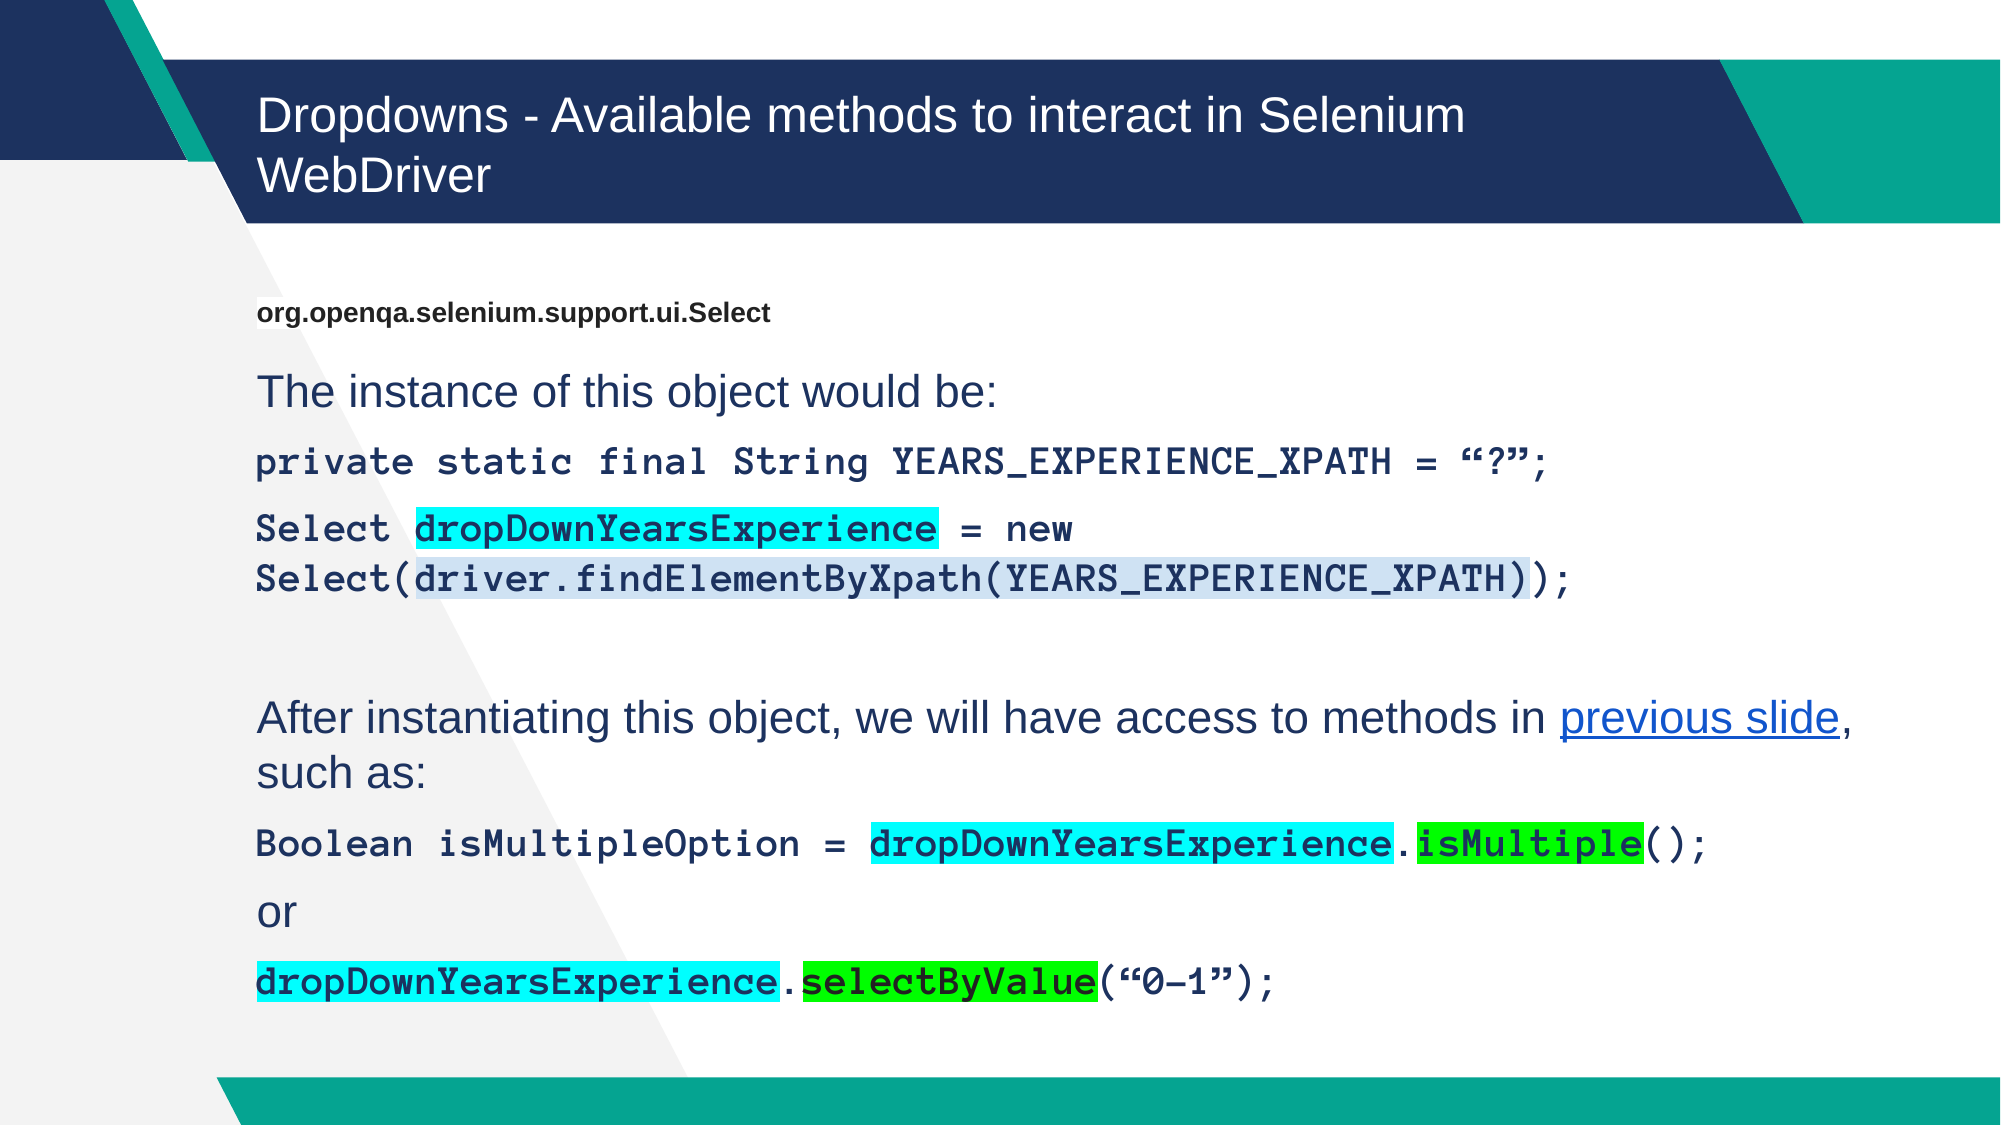

# Dropdowns - Available methods to interact in Selenium WebDriver
org.openqa.selenium.support.ui.Select
The instance of this object would be:
private static final String YEARS_EXPERIENCE_XPATH = “?”;
Select dropDownYearsExperience = new Select(driver.findElementByXpath(YEARS_EXPERIENCE_XPATH));

After instantiating this object, we will have access to methods in previous slide, such as:
Boolean isMultipleOption = dropDownYearsExperience.isMultiple();
or
dropDownYearsExperience.selectByValue(“0-1”);